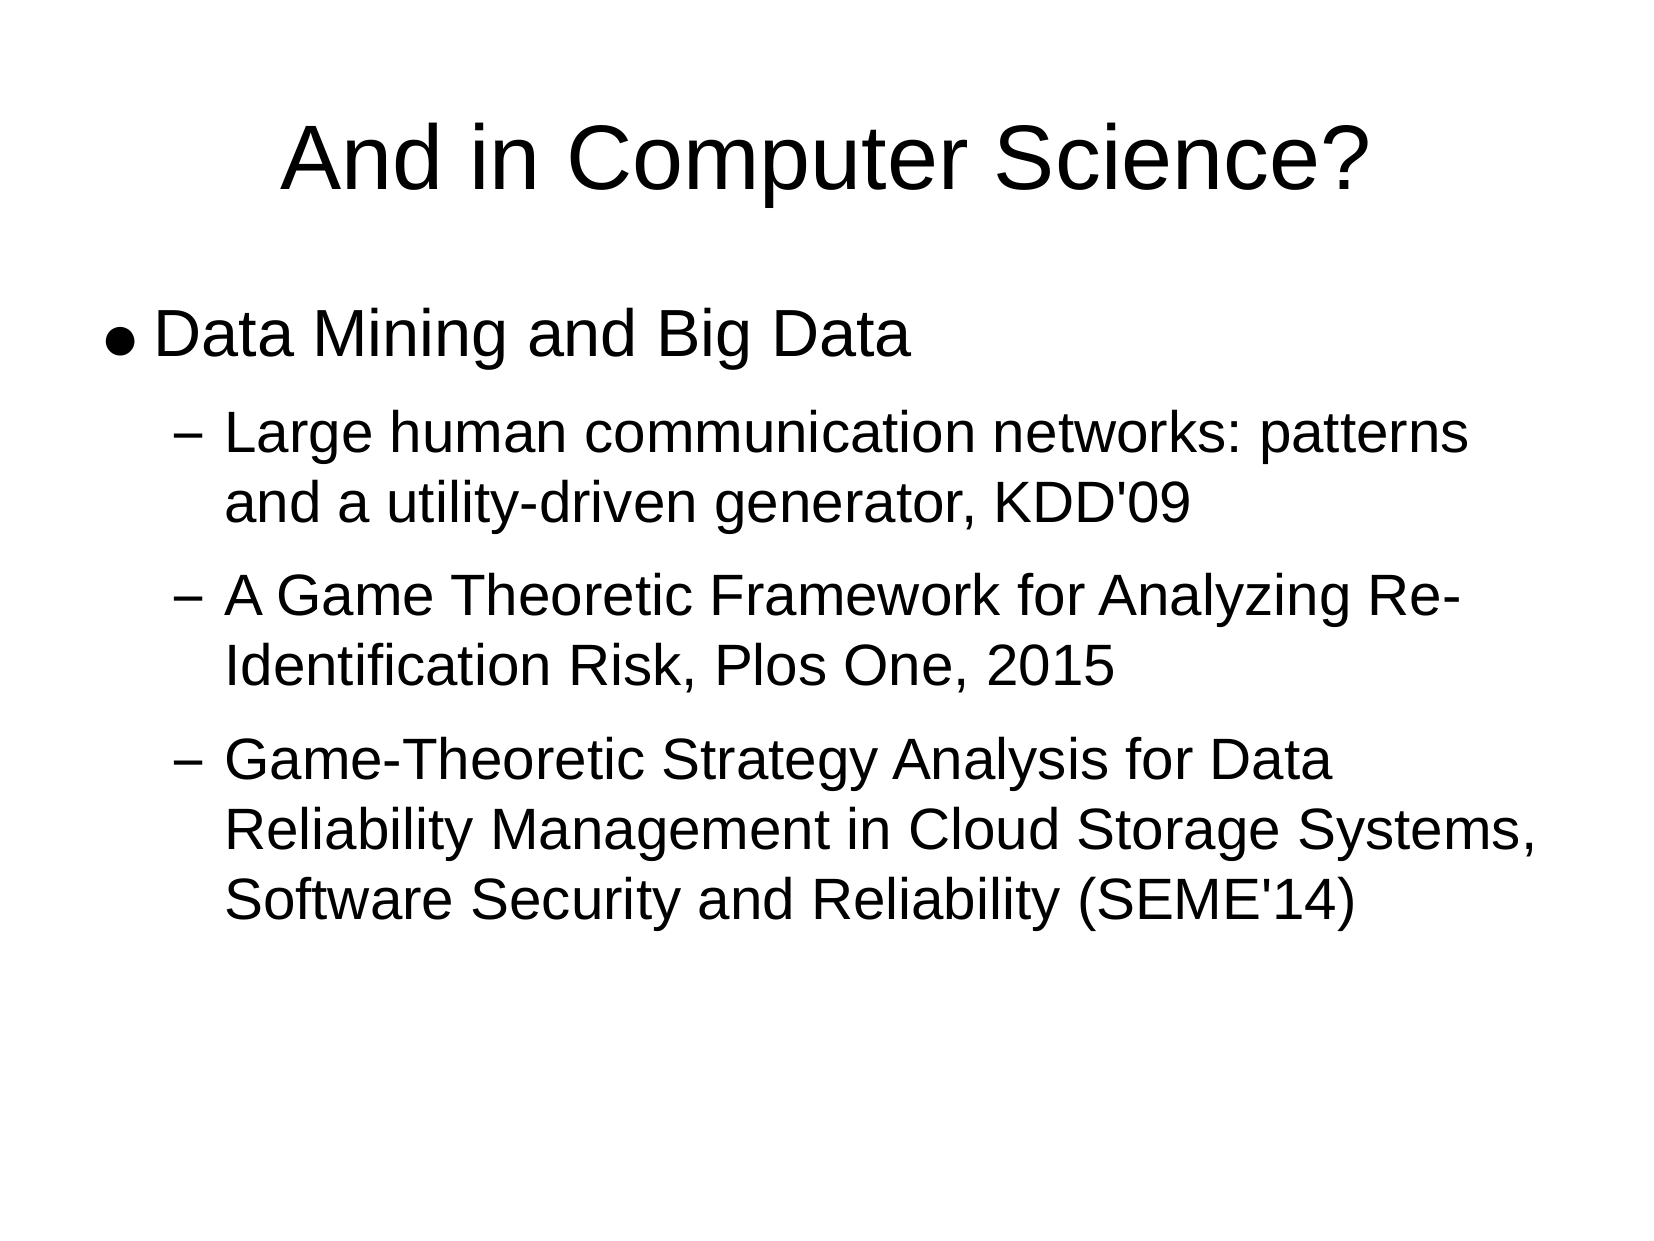

And in Computer Science?
Data Mining and Big Data
Large human communication networks: patterns and a utility-driven generator, KDD'09
A Game Theoretic Framework for Analyzing Re-Identification Risk, Plos One, 2015
Game-Theoretic Strategy Analysis for Data Reliability Management in Cloud Storage Systems, Software Security and Reliability (SEME'14)